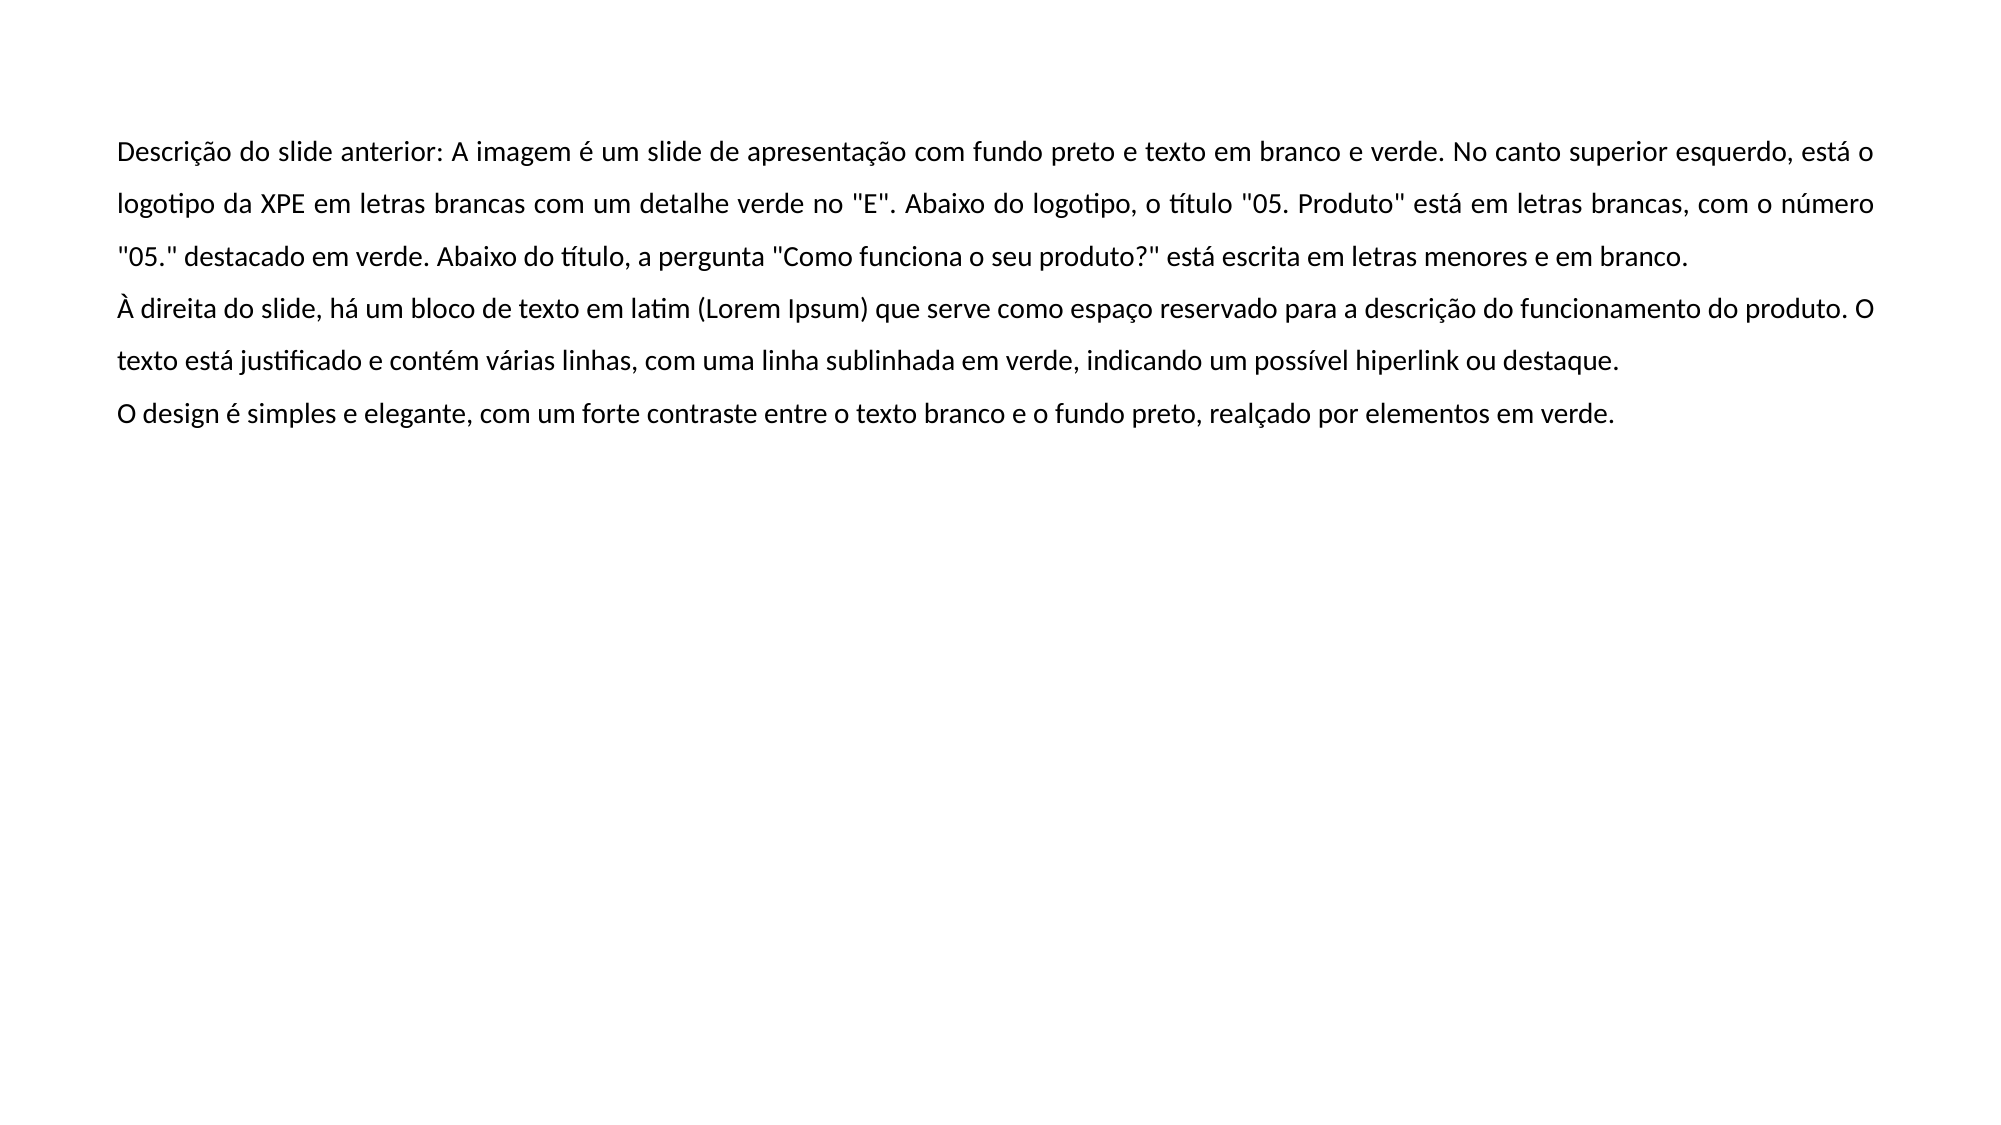

Descrição do slide anterior: A imagem é um slide de apresentação com fundo preto e texto em branco e verde. No canto superior esquerdo, está o logotipo da XPE em letras brancas com um detalhe verde no "E". Abaixo do logotipo, o título "05. Produto" está em letras brancas, com o número "05." destacado em verde. Abaixo do título, a pergunta "Como funciona o seu produto?" está escrita em letras menores e em branco.
À direita do slide, há um bloco de texto em latim (Lorem Ipsum) que serve como espaço reservado para a descrição do funcionamento do produto. O texto está justificado e contém várias linhas, com uma linha sublinhada em verde, indicando um possível hiperlink ou destaque.
O design é simples e elegante, com um forte contraste entre o texto branco e o fundo preto, realçado por elementos em verde.